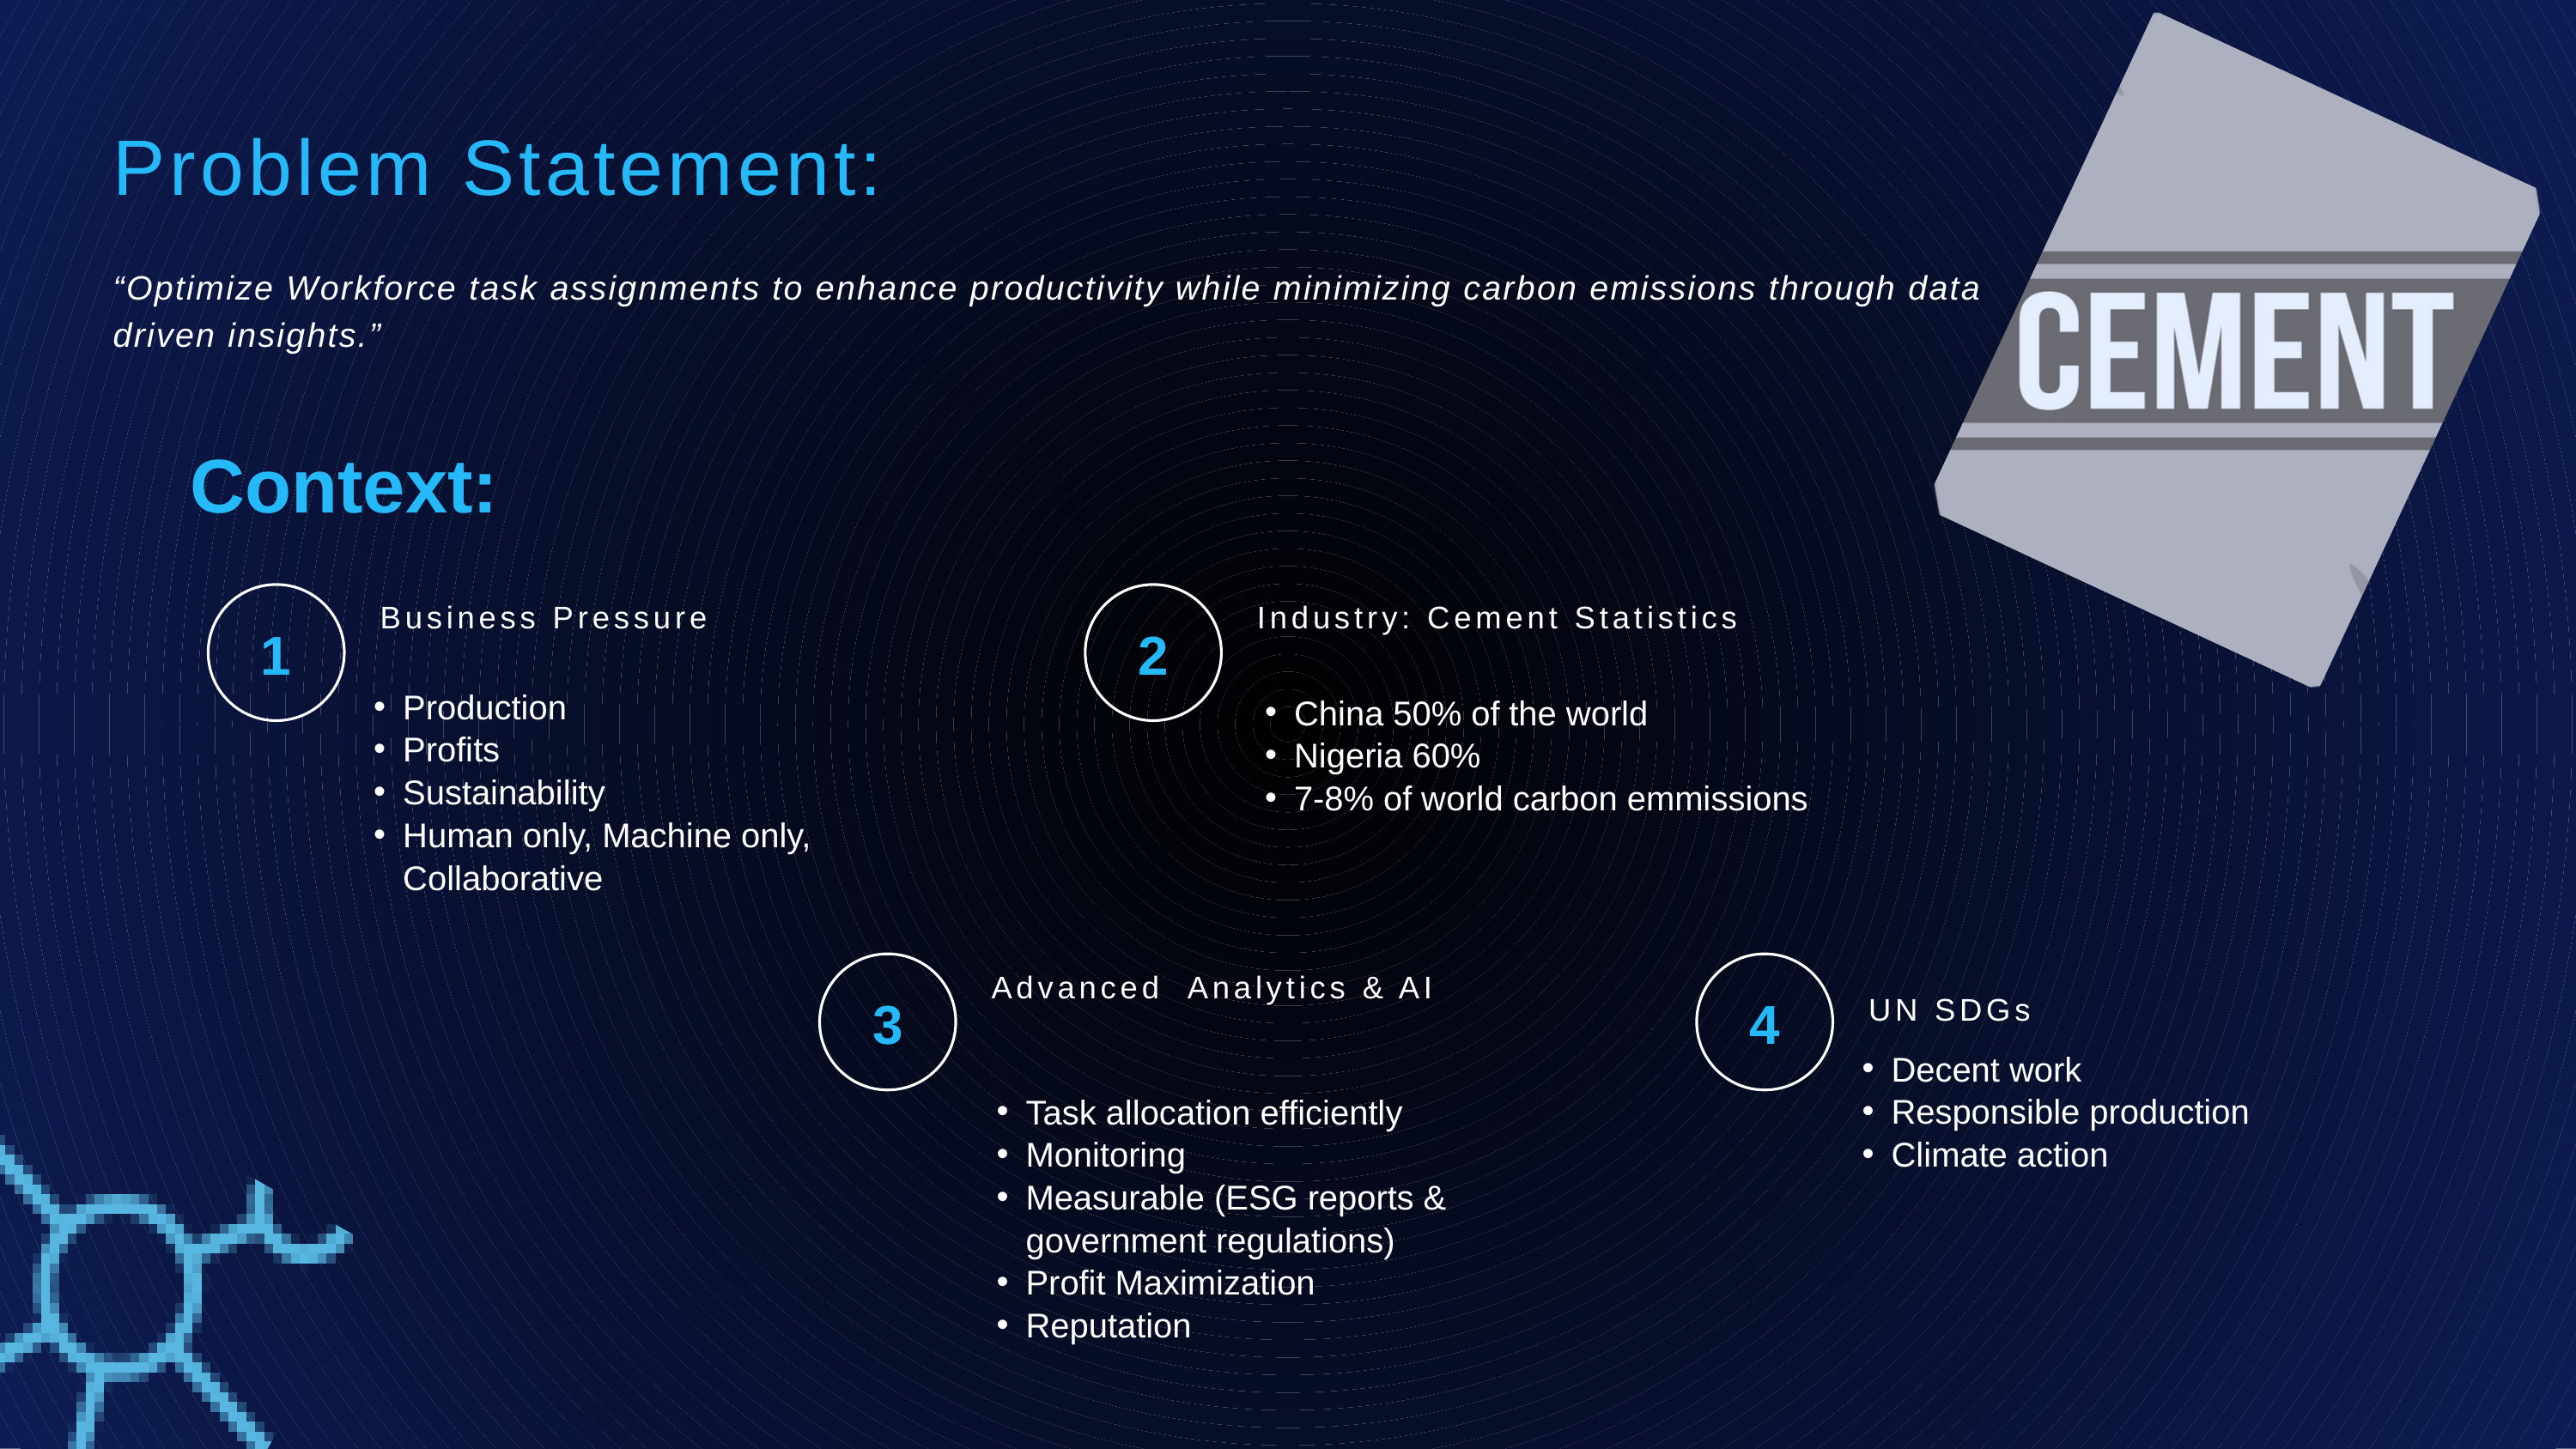

Problem Statement:

“Optimize Workforce task assignments to enhance productivity while minimizing carbon emissions through data driven insights.”

Context:

Business Pressure
Industry: Cement Statistics
1
2
Production
Profits
Sustainability
Human only, Machine only, Collaborative
China 50% of the world
Nigeria 60%
7-8% of world carbon emmissions

Advanced  Analytics & AI
3
4
UN SDGs
Decent work
Responsible production
Climate action
Task allocation efficiently
Monitoring
Measurable (ESG reports & government regulations)
Profit Maximization
Reputation